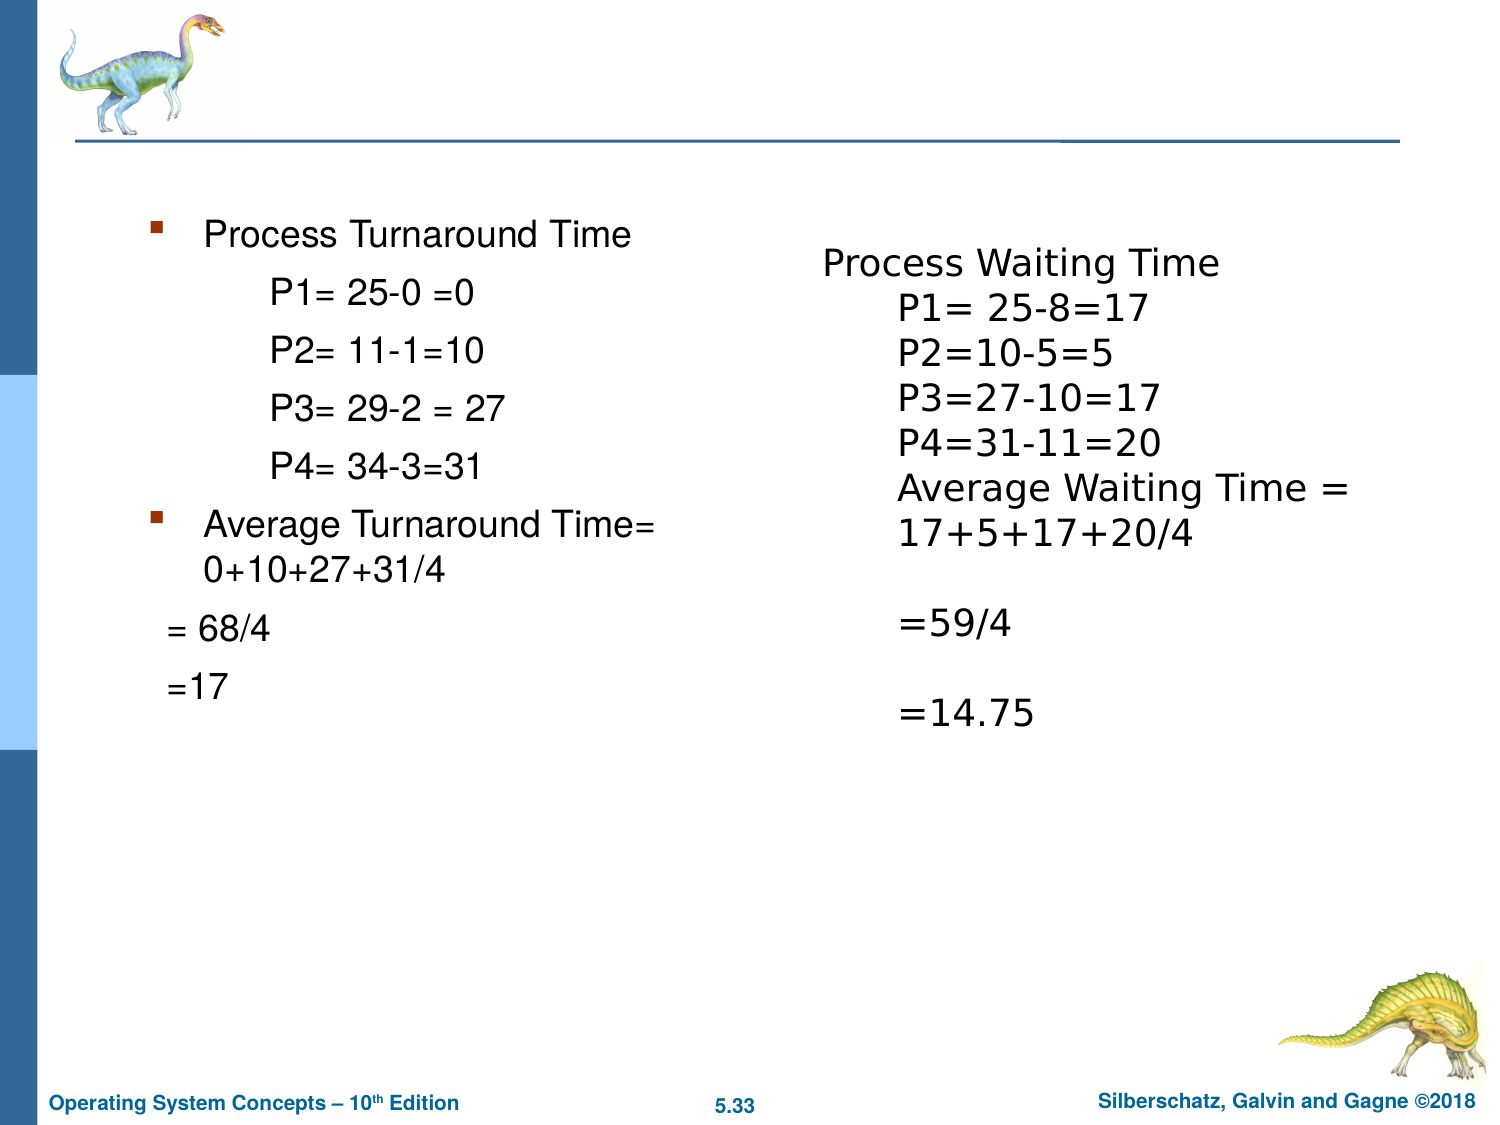

#
Process Turnaround Time
P1= 25-0 =0
P2= 11-1=10
P3= 29-2 = 27
P4= 34-3=31
Average Turnaround Time= 0+10+27+31/4
= 68/4
=17

Process Waiting Time
P1= 25-8=17
P2=10-5=5
P3=27-10=17
P4=31-11=20
Average Waiting Time = 17+5+17+20/4
                                         =59/4
                                          =14.75